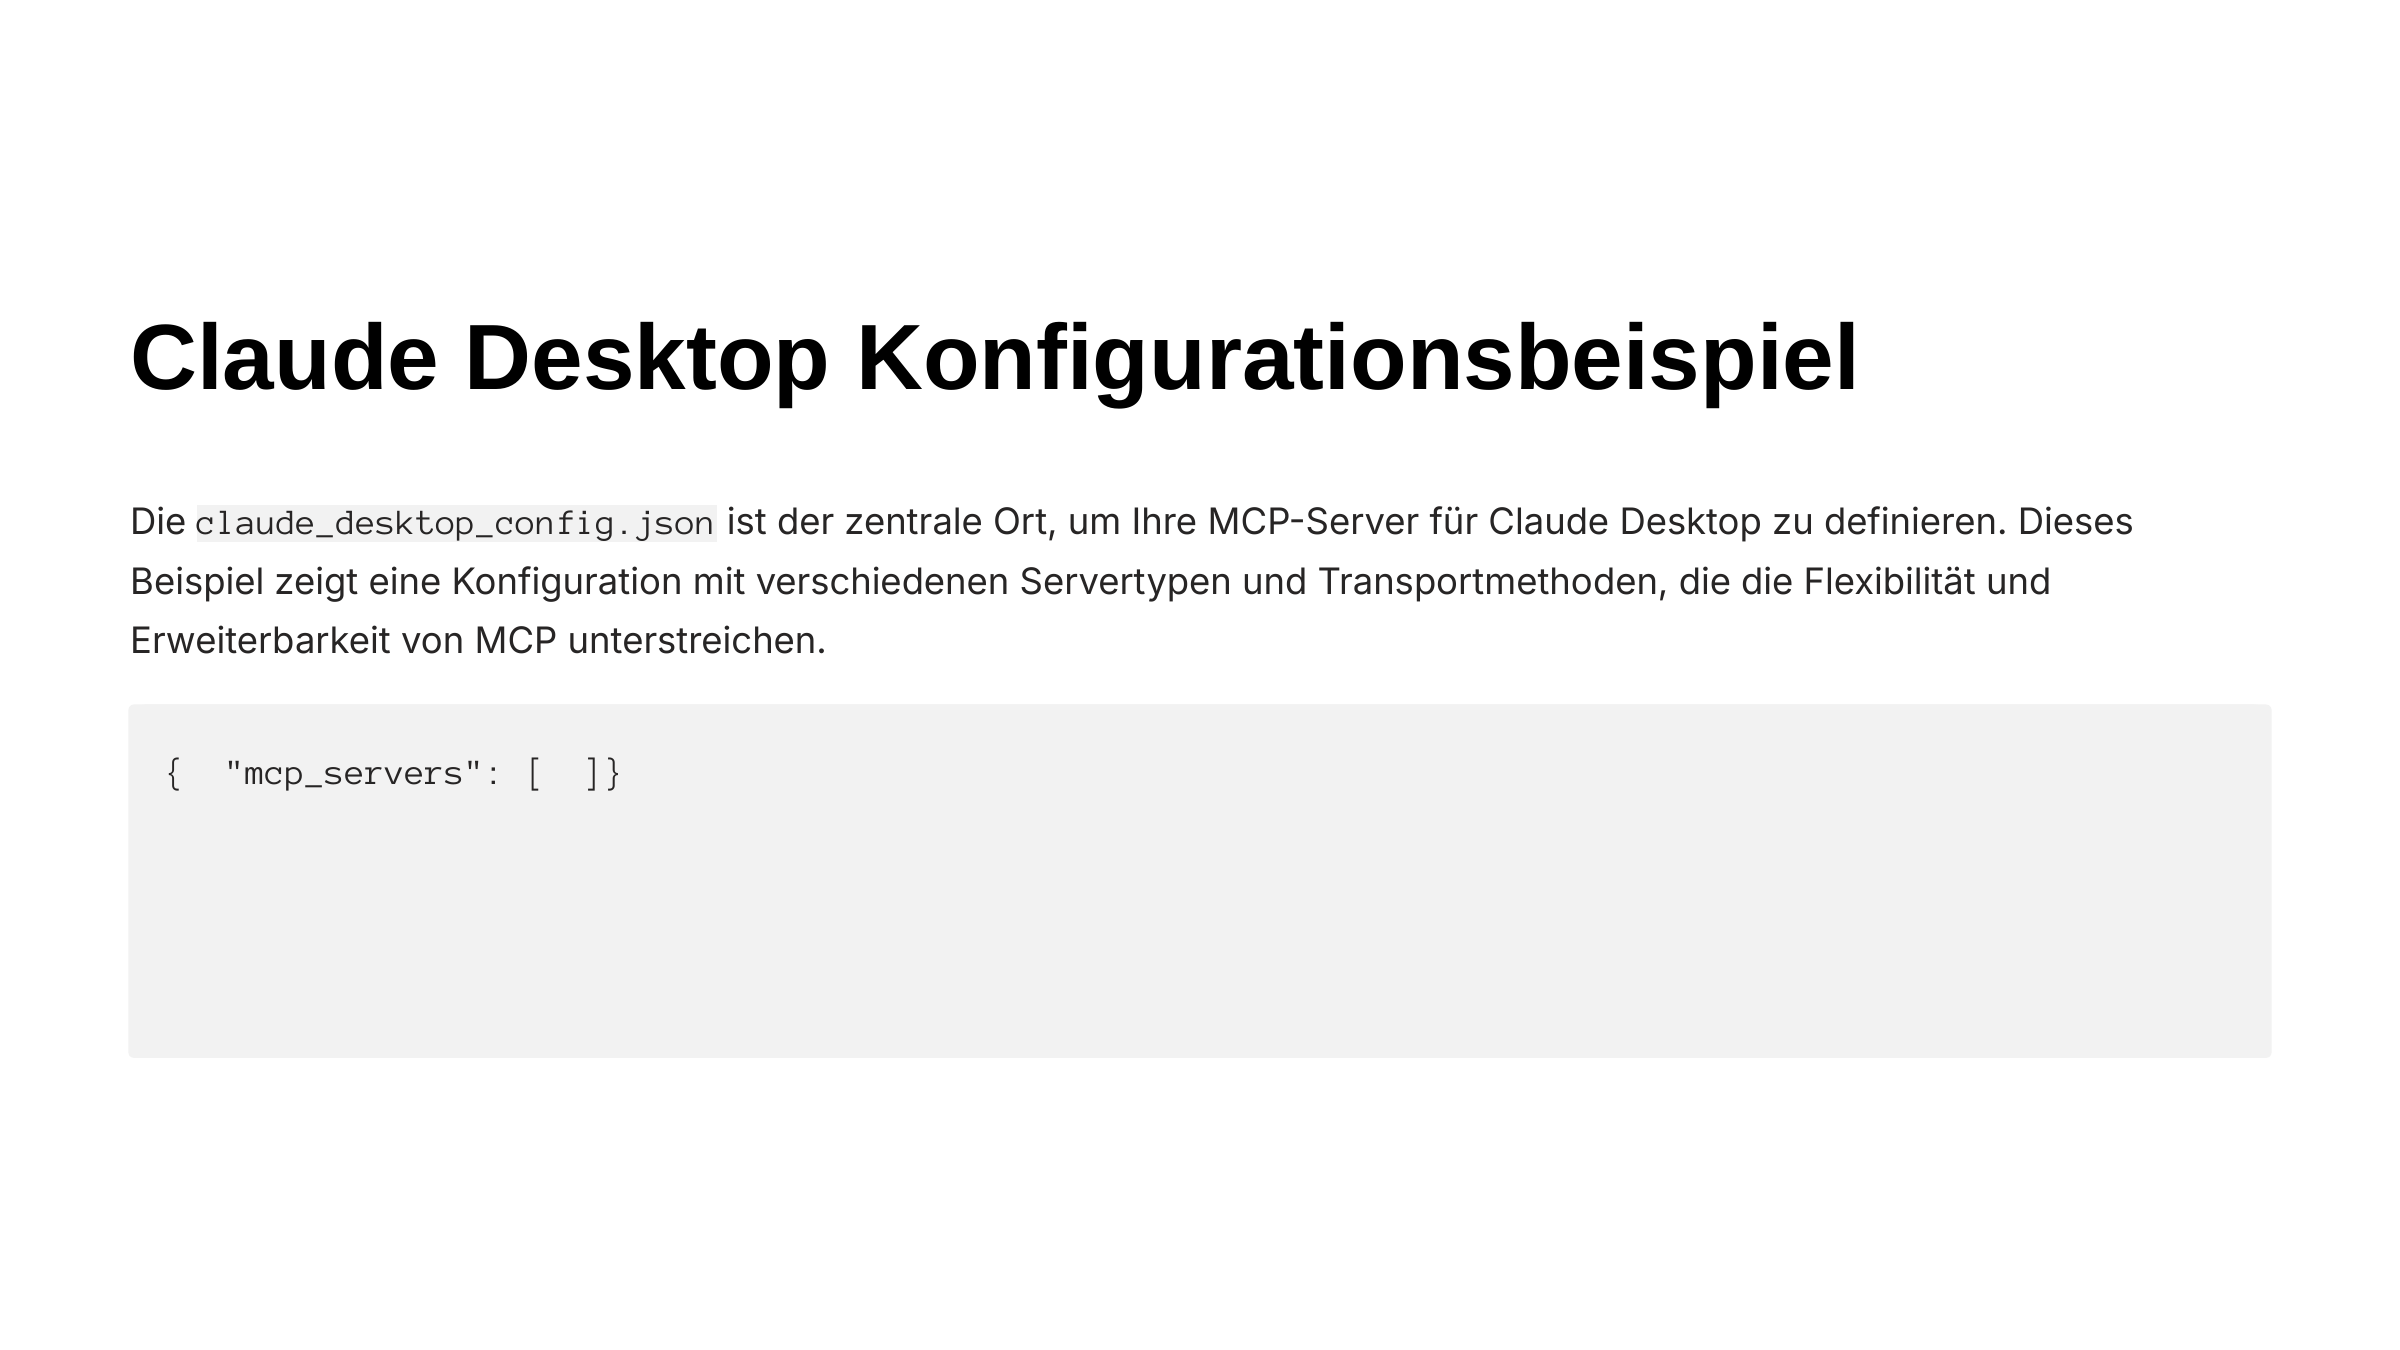

Claude Desktop Konfigurationsbeispiel
Die claude_desktop_config.json ist der zentrale Ort, um Ihre MCP-Server für Claude Desktop zu definieren. Dieses Beispiel zeigt eine Konfiguration mit verschiedenen Servertypen und Transportmethoden, die die Flexibilität und Erweiterbarkeit von MCP unterstreichen.

{  "mcp_servers": [  ]}